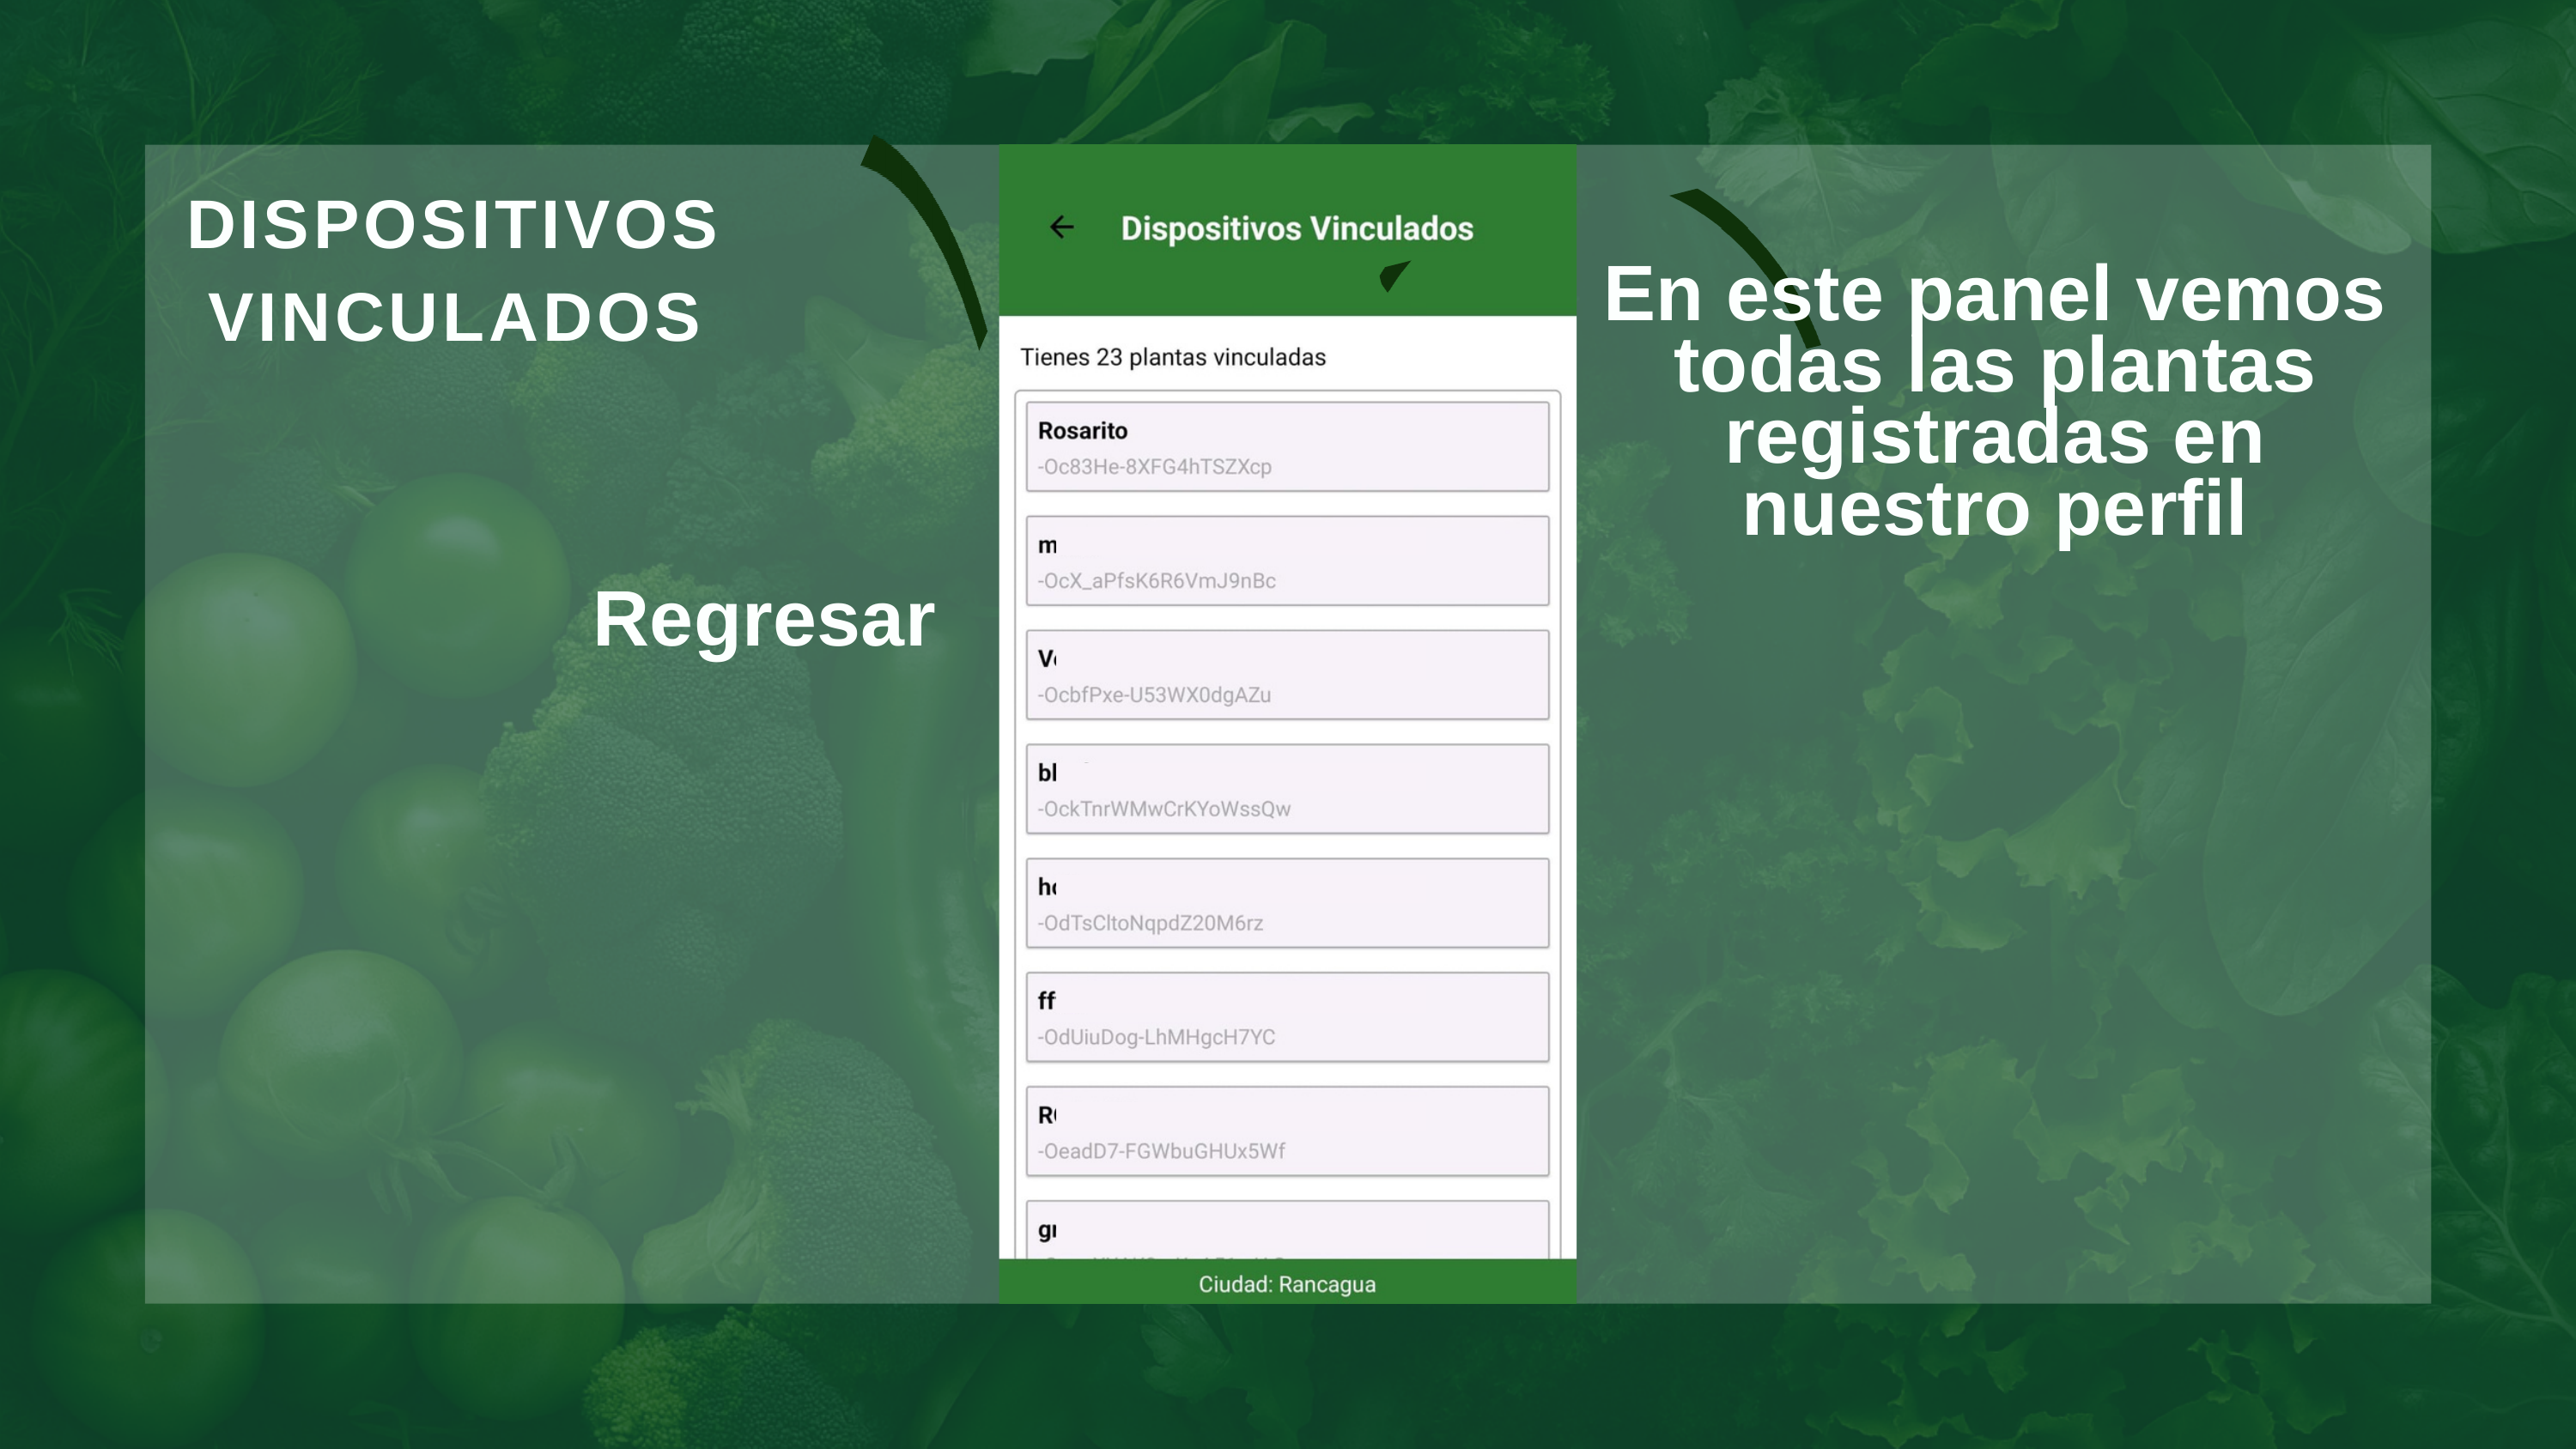

DISPOSITIVOS VINCULADOS

En este panel vemos todas las plantas registradas en nuestro perfil

Regresar